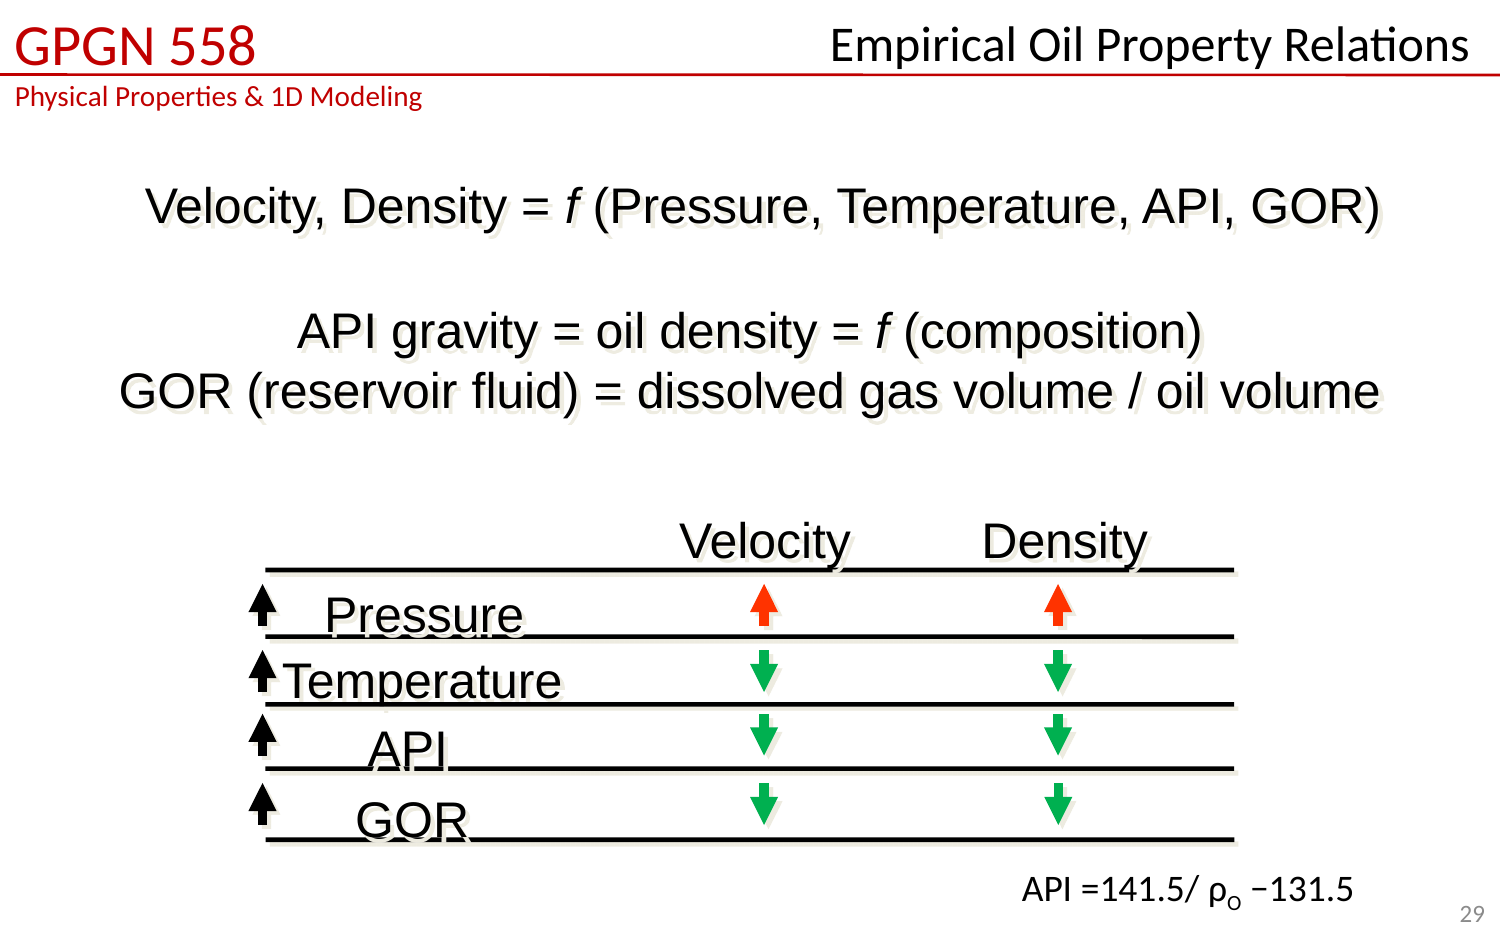

# Empirical Oil Property Relations
Velocity, Density = f (Pressure, Temperature, API, GOR)
API gravity = oil density = f (composition)
GOR (reservoir fluid) = dissolved gas volume / oil volume
Velocity
Density
Pressure

Temperature

API

GOR

API =141.5/ ρO −131.5
29